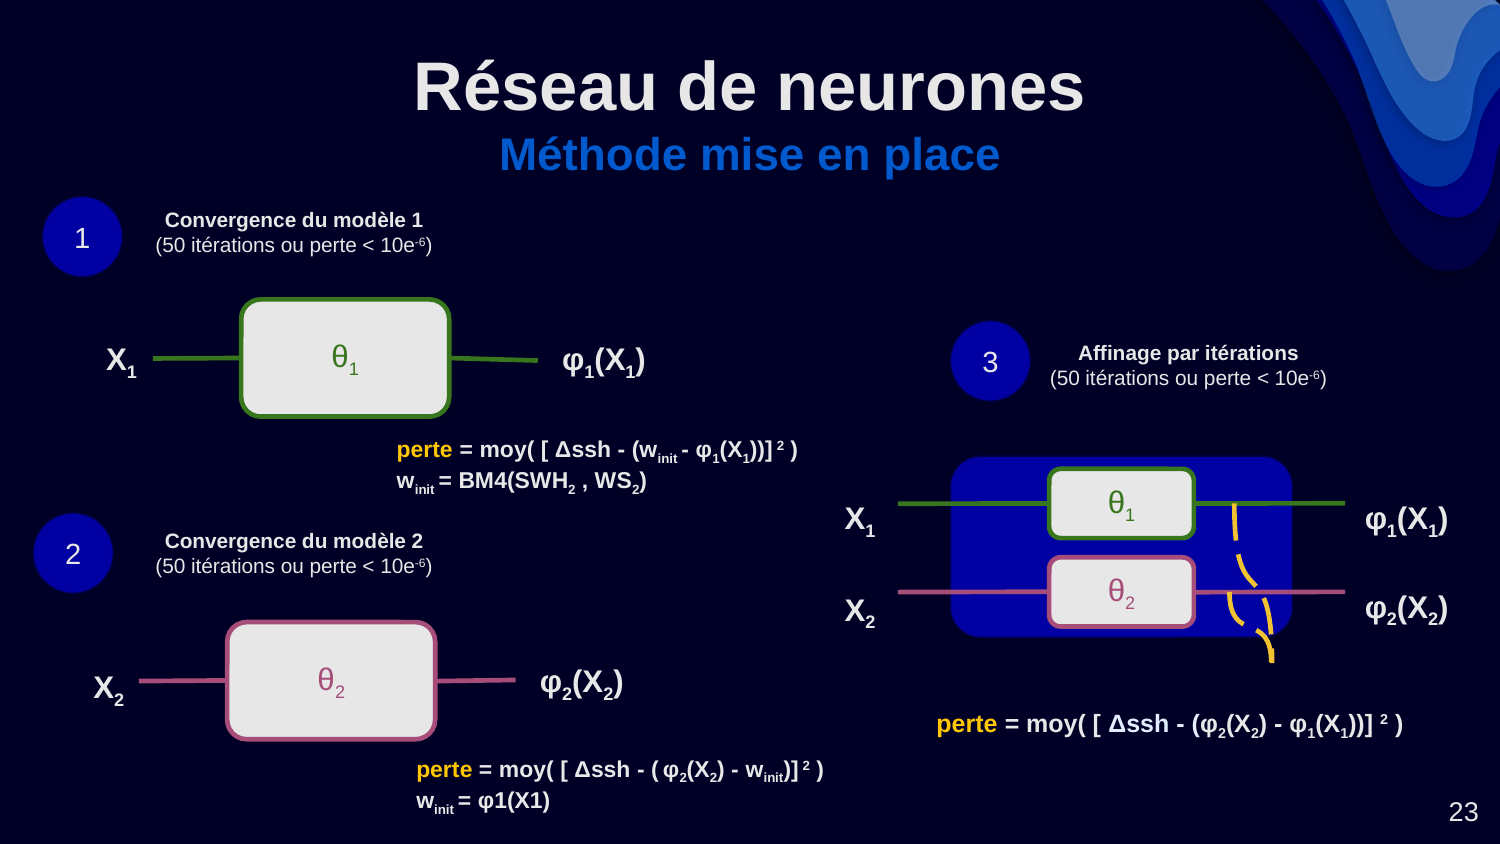

Réseau de neurones
Méthode mise en place
Convergence du modèle 1
(50 itérations ou perte < 10e-6)
1
θ1
3
X1
φ1(X1)
Affinage par itérations
(50 itérations ou perte < 10e-6)

perte = moy( [ Δssh - (winit - φ1(X1))] 2 )
winit = BM4(SWH2 , WS2)

θ1
X1
φ1(X1)
2
Convergence du modèle 2
(50 itérations ou perte < 10e-6)

θ2
φ2(X2)
X2
θ2
φ2(X2)
X2
perte = moy( [ Δssh - (φ2(X2) - φ1(X1))] 2 )

perte = moy( [ Δssh - ( φ2(X2) - winit)] 2 )
winit = φ1(X1)
23